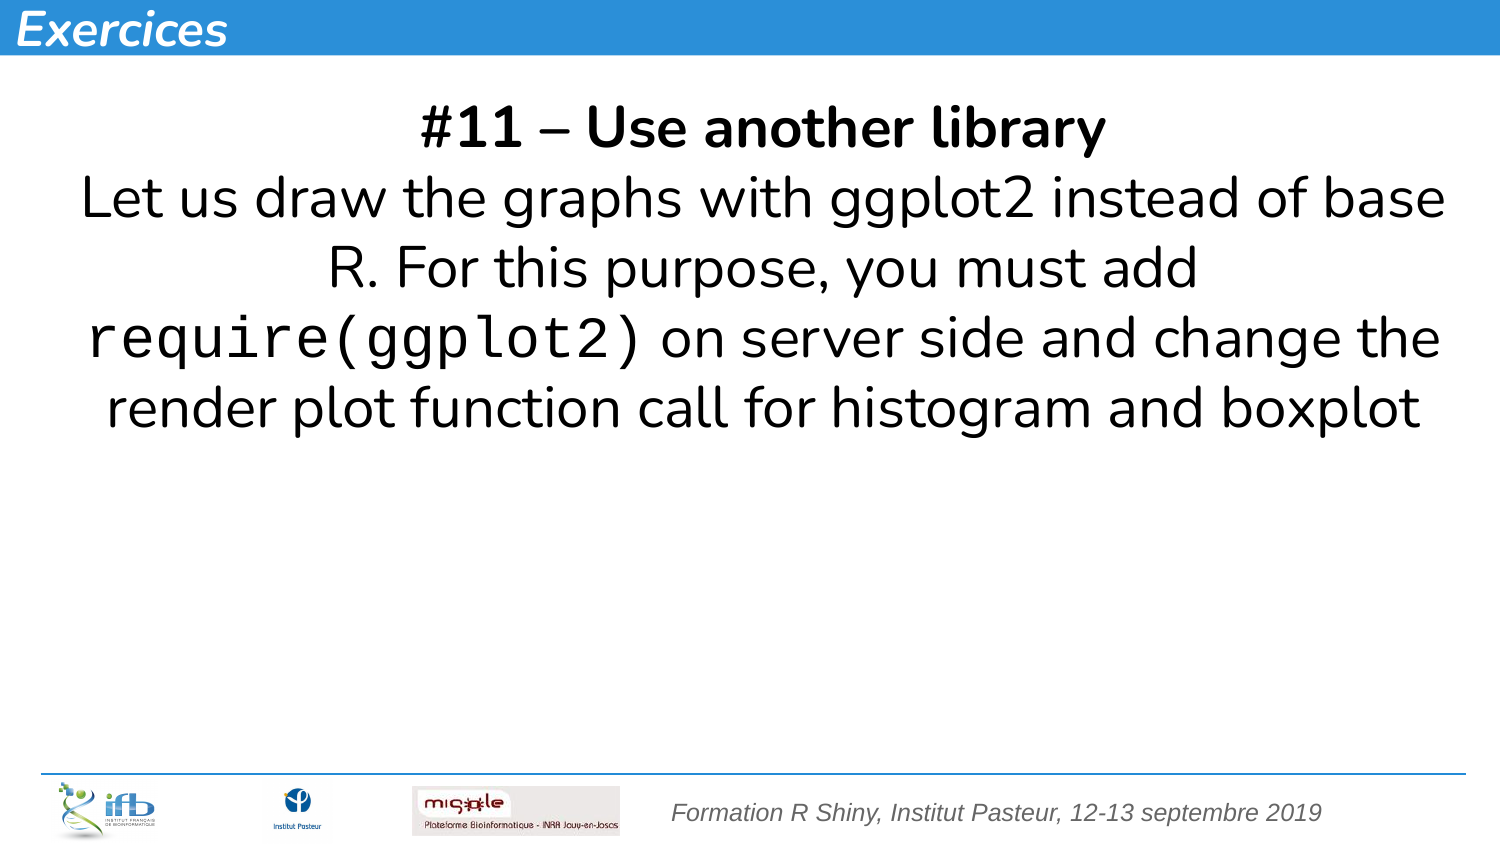

# Exercices
#11 – Use another library
Let us draw the graphs with ggplot2 instead of base R. For this purpose, you must add require(ggplot2) on server side and change the render plot function call for histogram and boxplot